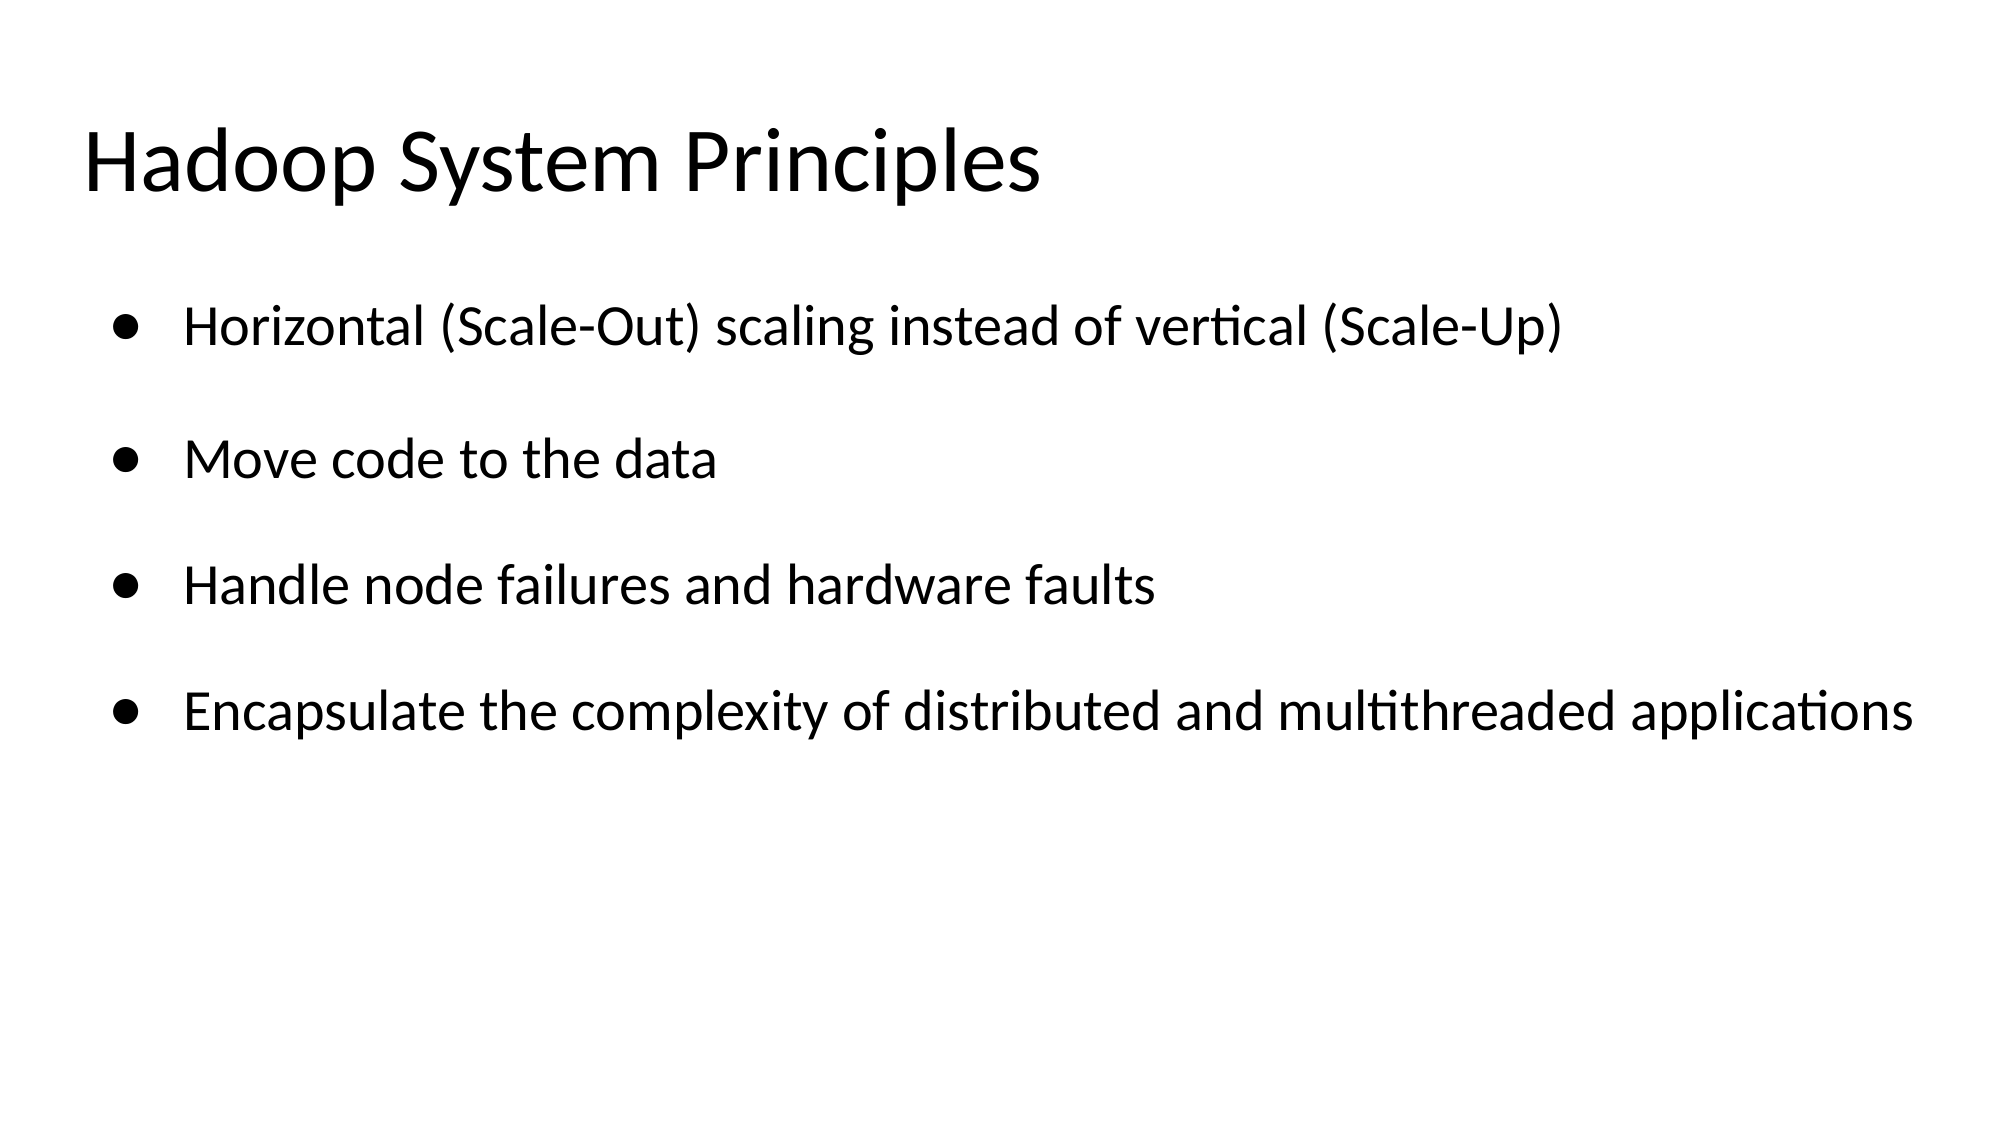

# Hadoop System Principles
Horizontal (Scale-Out) scaling instead of vertical (Scale-Up)
Move code to the data
Handle node failures and hardware faults
Encapsulate the complexity of distributed and multithreaded applications